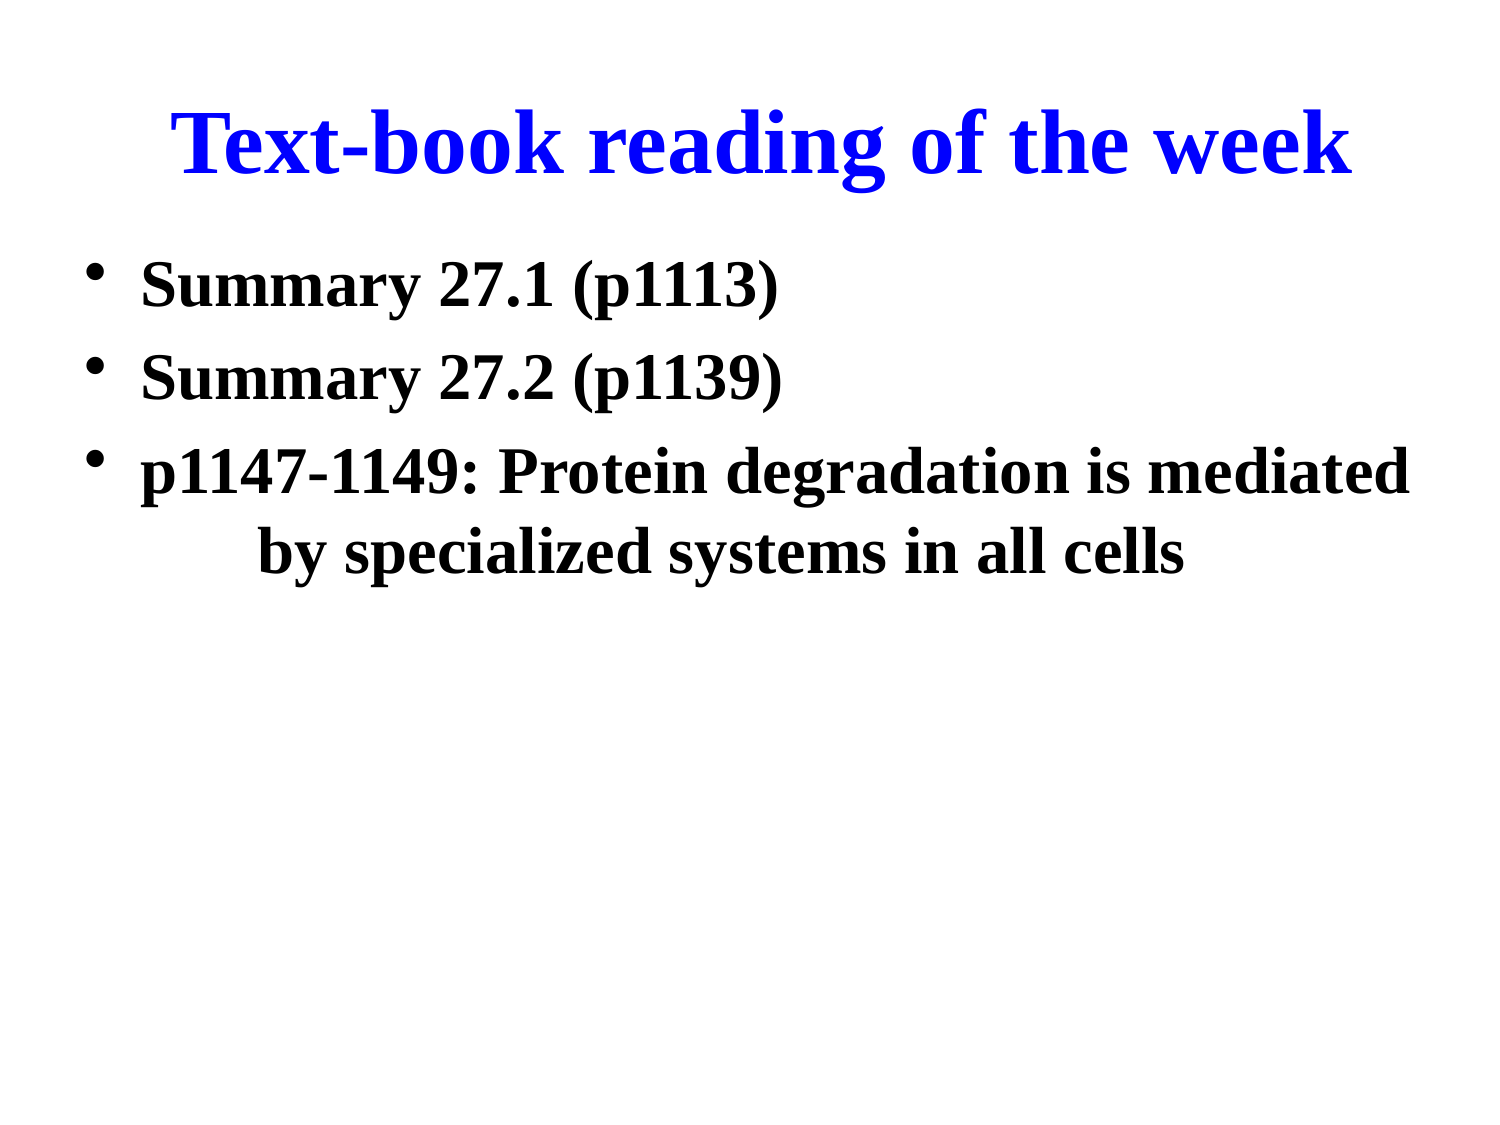

Text-book reading of the week
Summary 27.1 (p1113)
Summary 27.2 (p1139)
p1147-1149: Protein degradation is mediated          by specialized systems in all cells